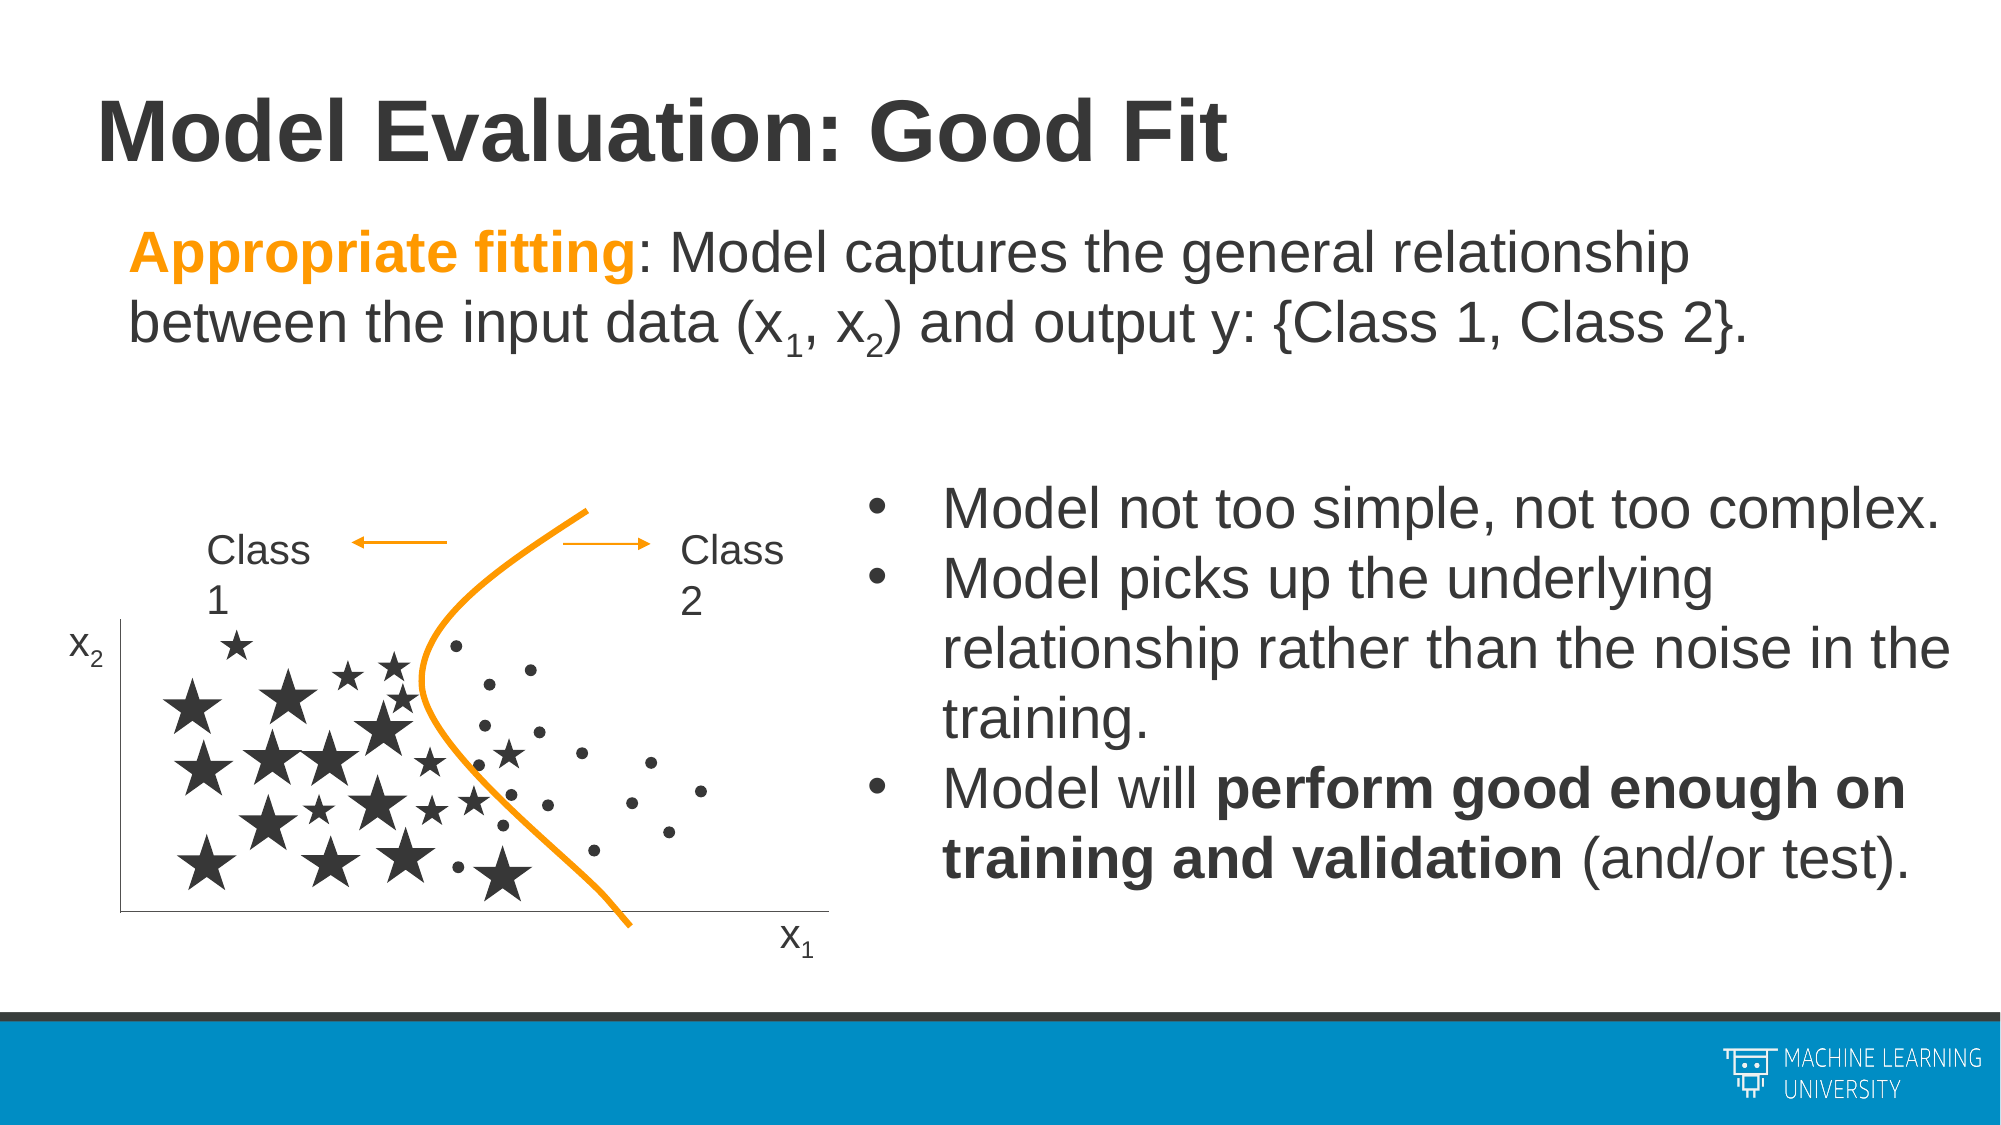

# Model Evaluation: Good Fit
Appropriate fitting: Model captures the general relationship between the input data (x1, x2) and output y: {Class 1, Class 2}.
Model not too simple, not too complex.
Model picks up the underlying relationship rather than the noise in the training.
Model will perform good enough on training and validation (and/or test).
Class 1
Class 2

x2

x1